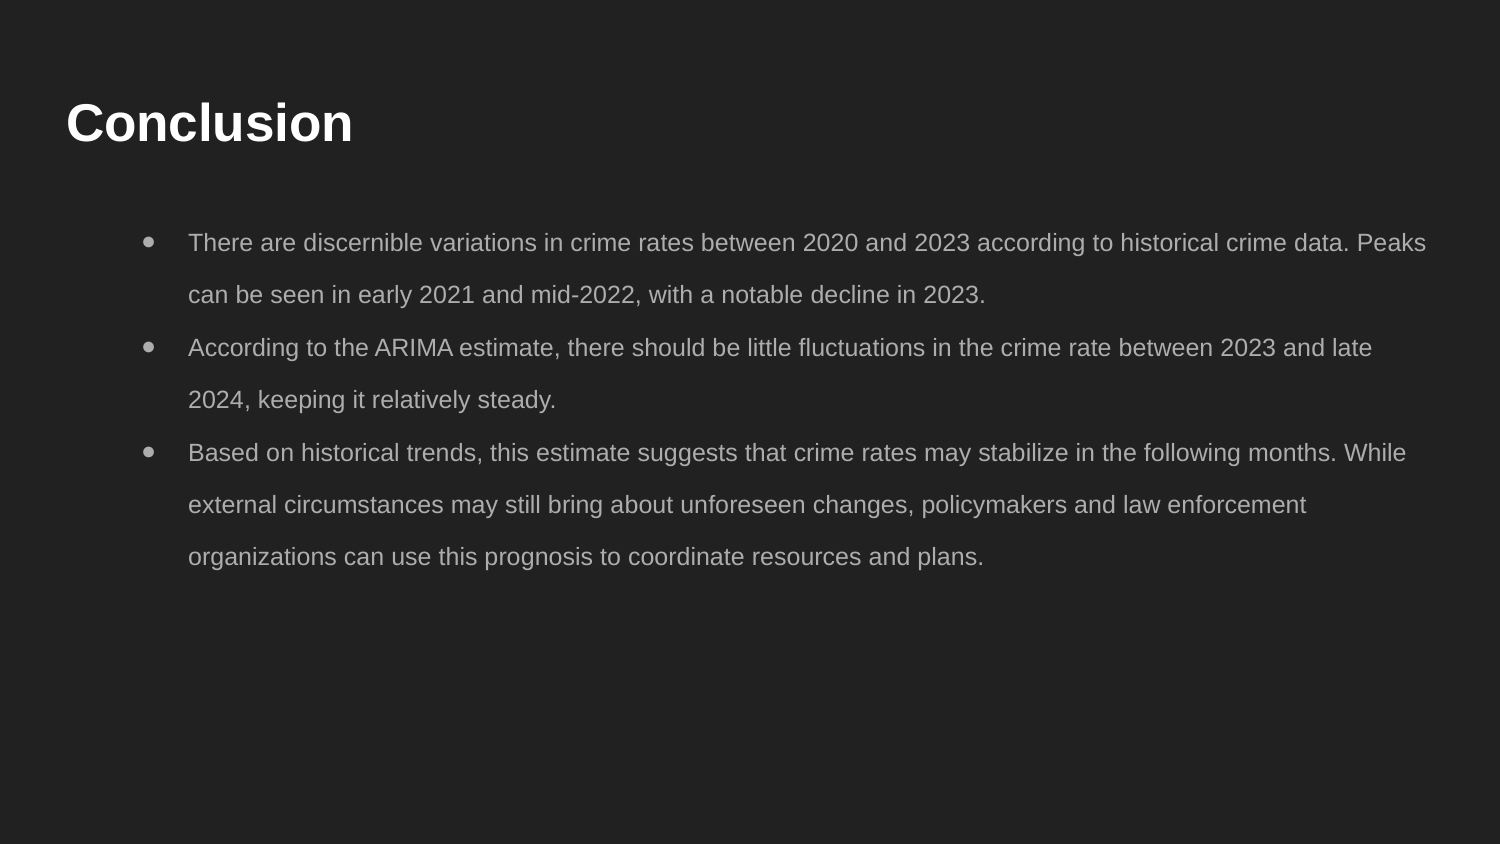

# Conclusion

There are discernible variations in crime rates between 2020 and 2023 according to historical crime data. Peaks can be seen in early 2021 and mid-2022, with a notable decline in 2023.
According to the ARIMA estimate, there should be little fluctuations in the crime rate between 2023 and late 2024, keeping it relatively steady.
Based on historical trends, this estimate suggests that crime rates may stabilize in the following months. While external circumstances may still bring about unforeseen changes, policymakers and law enforcement organizations can use this prognosis to coordinate resources and plans.